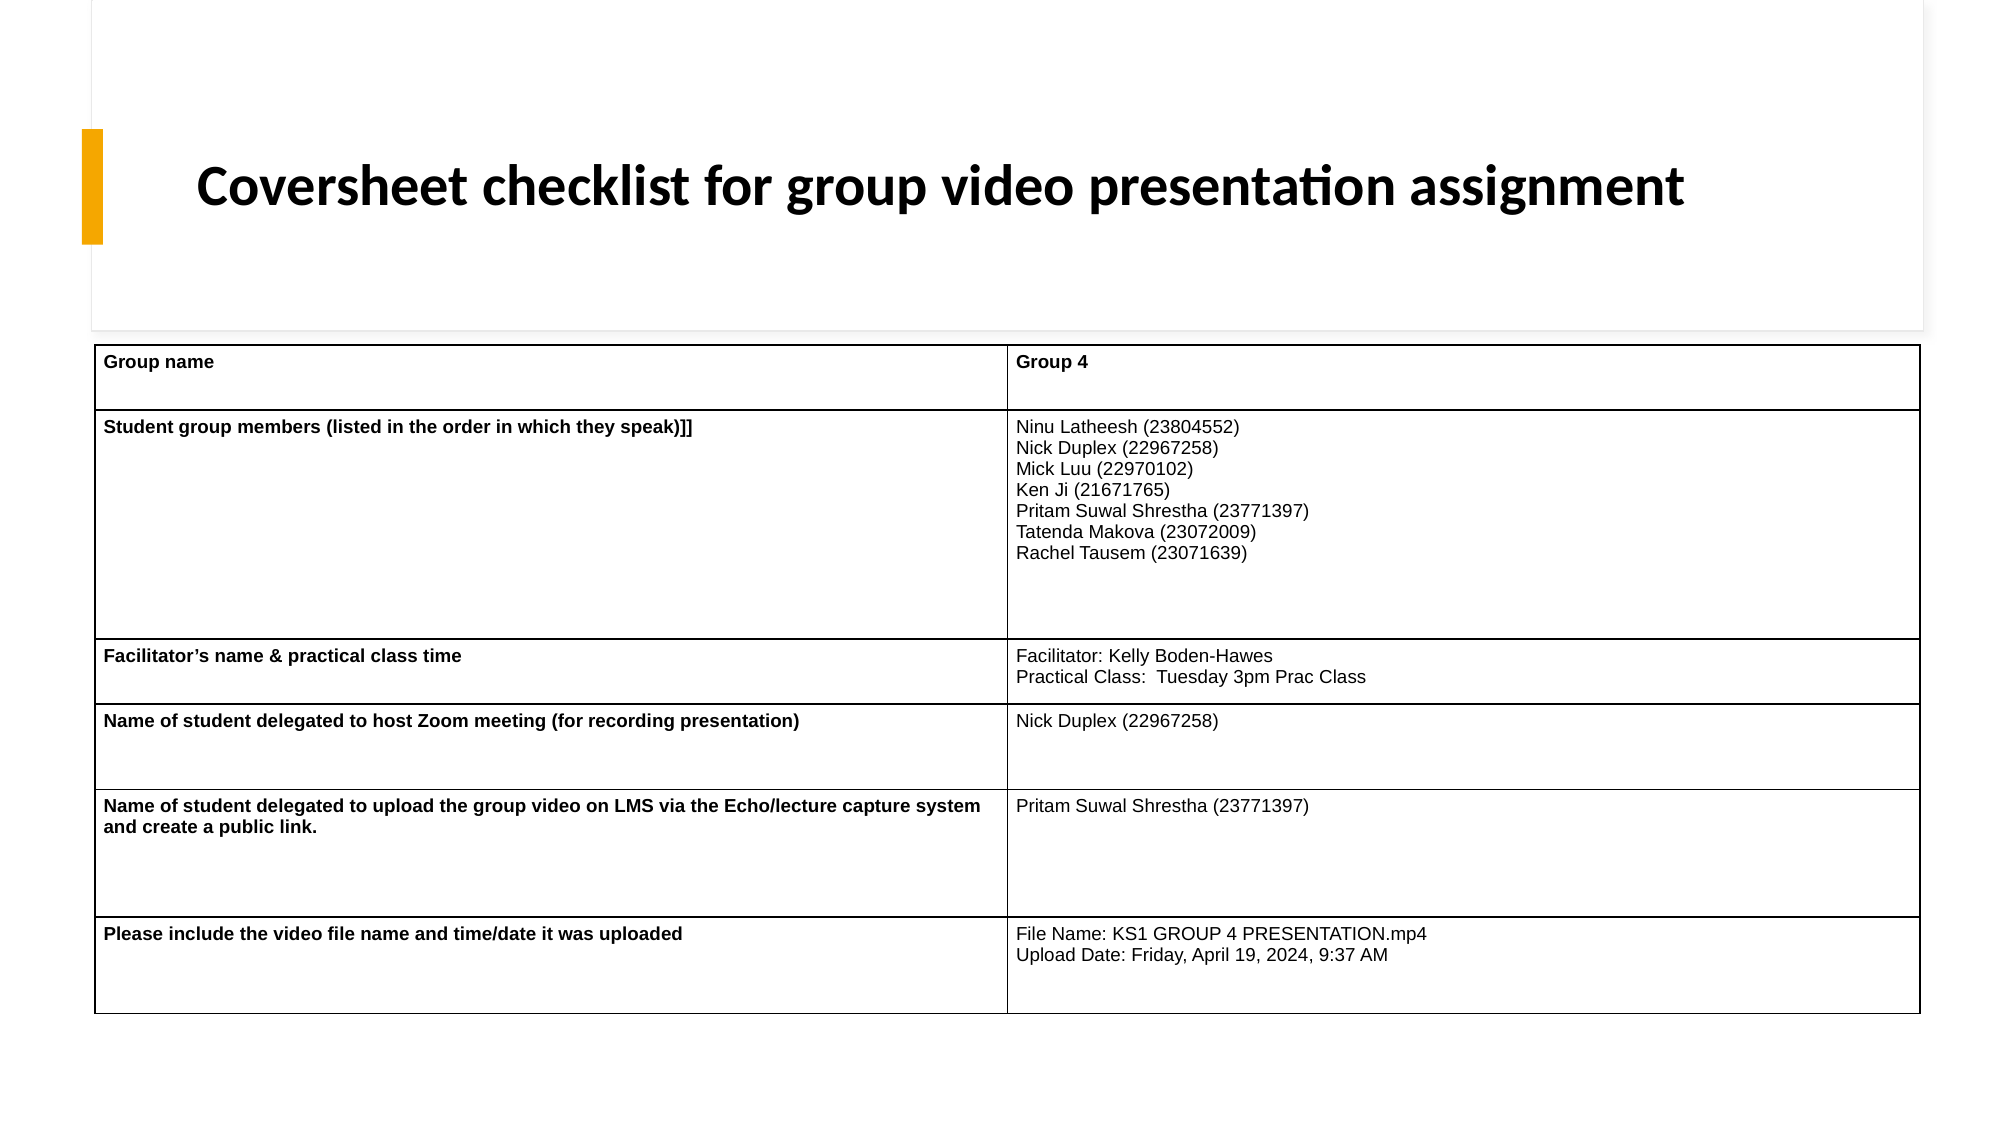

# Coversheet checklist for group video presentation assignment

| Group name | Group 4 |
| --- | --- |
| Student group members (listed in the order in which they speak)]] | Ninu Latheesh (23804552) Nick Duplex (22967258) Mick Luu (22970102) Ken Ji (21671765) Pritam Suwal Shrestha (23771397) Tatenda Makova (23072009) Rachel Tausem (23071639) |
| Facilitator’s name & practical class time | Facilitator: Kelly Boden-Hawes Practical Class:  Tuesday 3pm Prac Class |
| Name of student delegated to host Zoom meeting (for recording presentation) | Nick Duplex (22967258) |
| Name of student delegated to upload the group video on LMS via the Echo/lecture capture system and create a public link. | Pritam Suwal Shrestha (23771397) |
| Please include the video file name and time/date it was uploaded | File Name: KS1 GROUP 4 PRESENTATION.mp4 Upload Date: Friday, April 19, 2024, 9:37 AM |